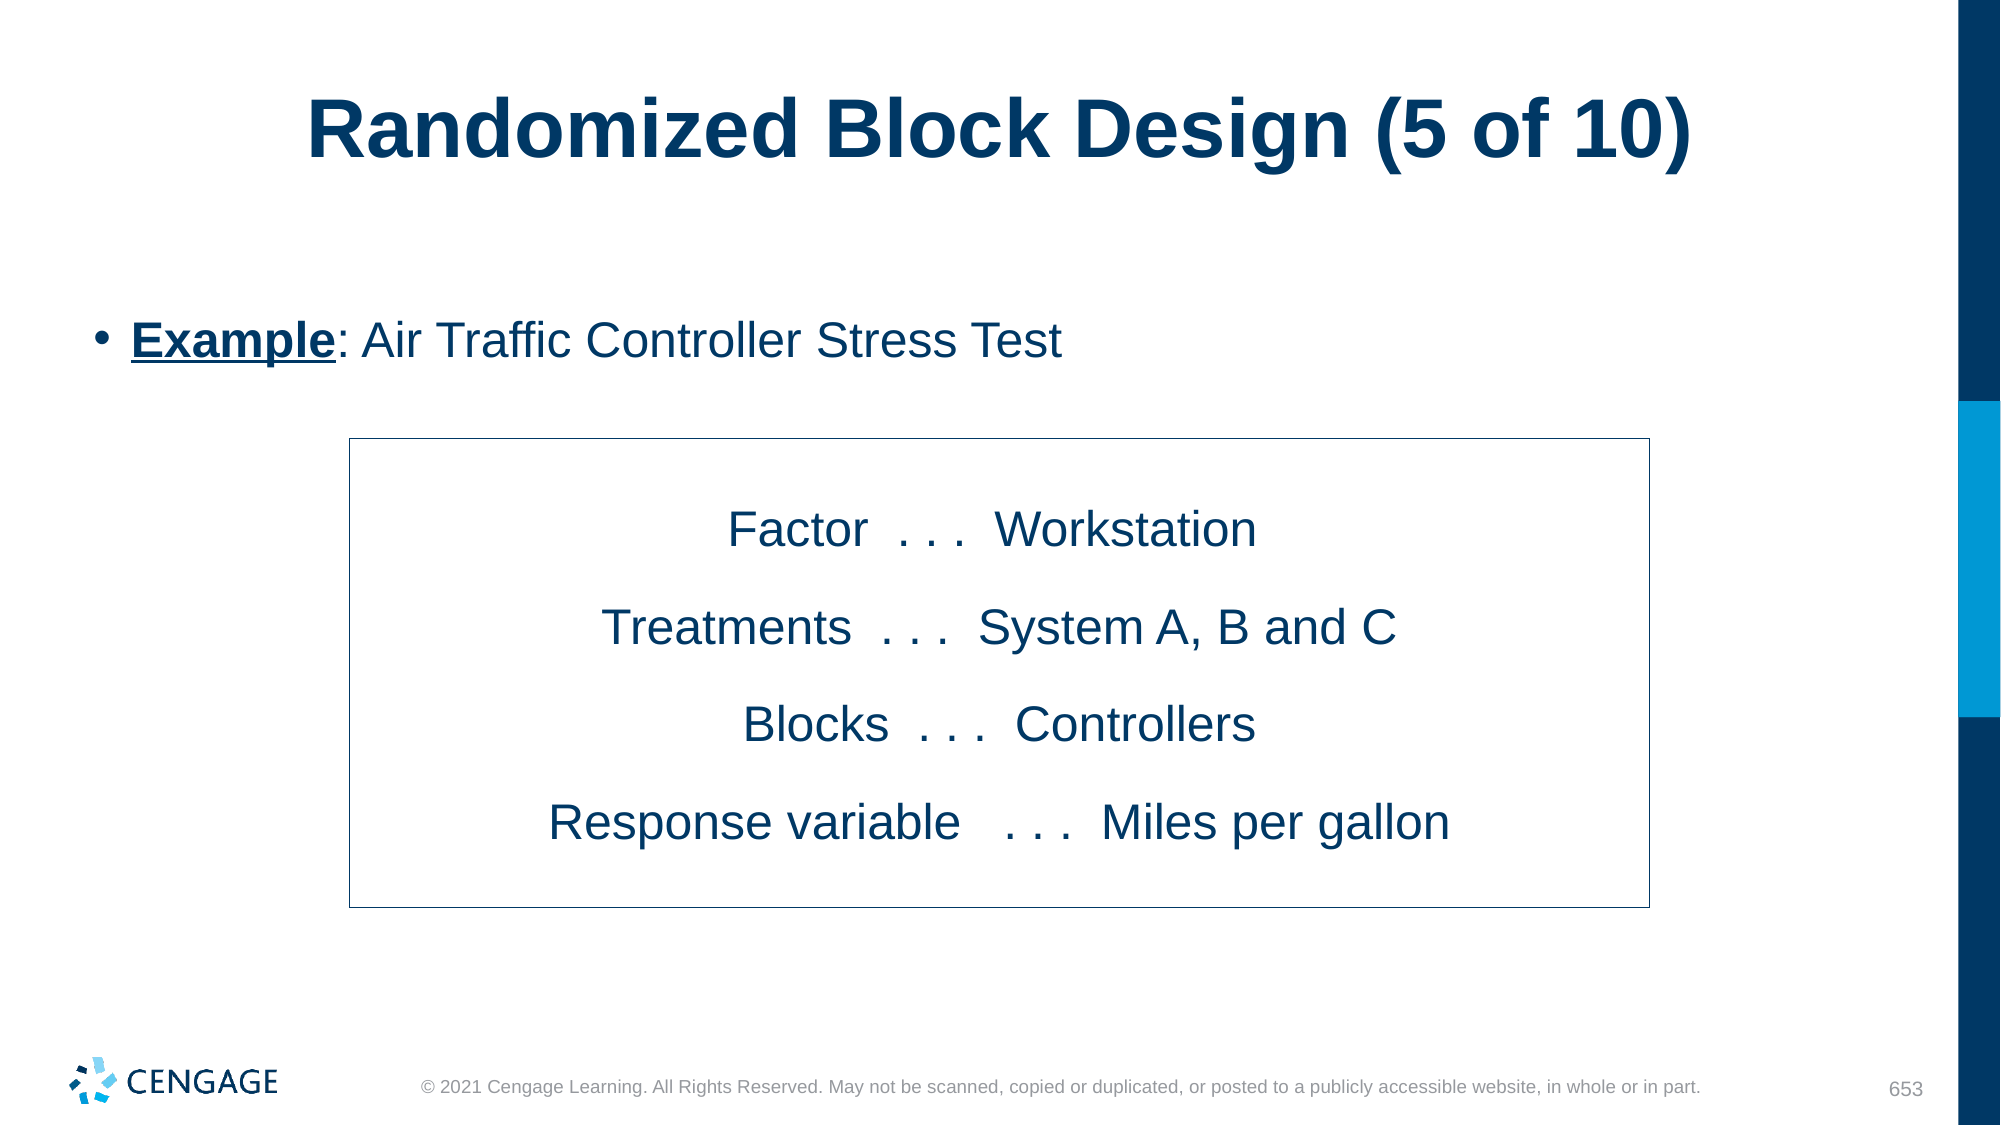

# Randomized Block Design (5 of 10)
Example: Air Traffic Controller Stress Test
Factor  . . .  Workstation
Treatments  . . .  System A, B and C
Blocks  . . .  Controllers
Response variable   . . .  Miles per gallon